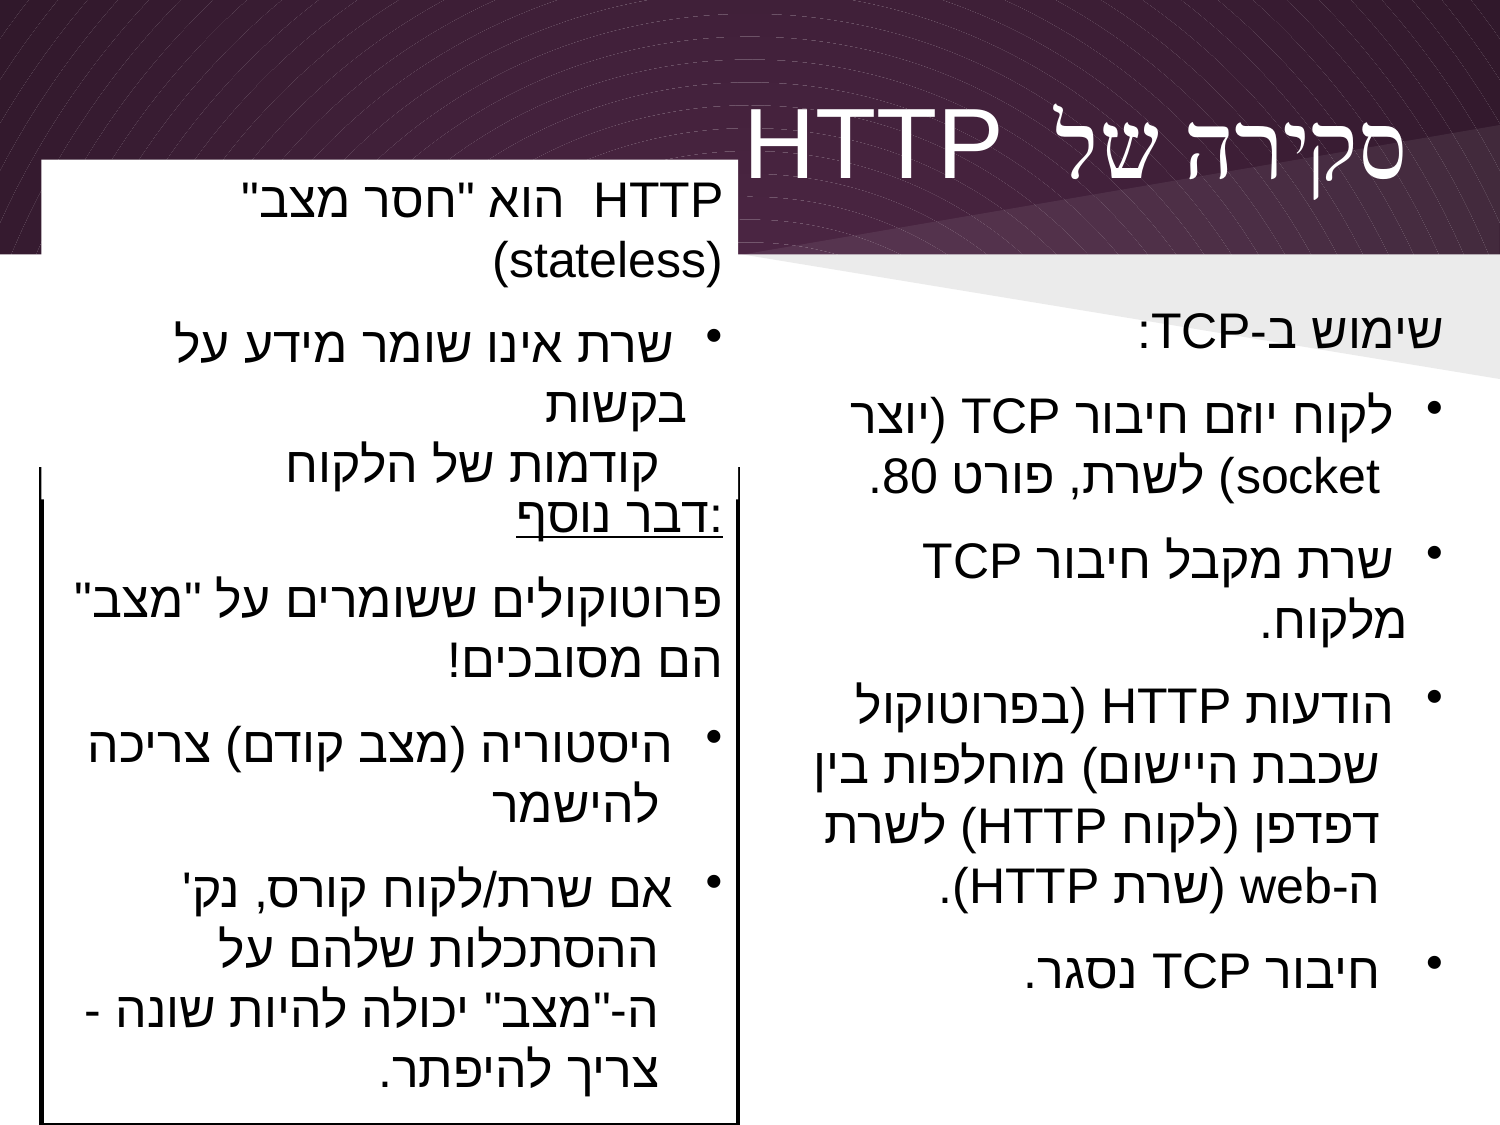

# סקירה של  HTTP
HTTP  הוא "חסר מצב" (stateless)
 שרת אינו שומר מידע על בקשות
  קודמות של הלקוח
שימוש ב-TCP:
 לקוח יוזם חיבור TCP (יוצר
  socket) לשרת, פורט 80.
 שרת מקבל חיבור TCP מלקוח.
 הודעות HTTP (בפרוטוקול
  שכבת היישום) מוחלפות בין
  דפדפן (לקוח HTTP) לשרת
  ה-web (שרת HTTP).
  חיבור TCP נסגר.

דבר נוסף:
פרוטוקולים ששומרים על "מצב" הם מסובכים!
 היסטוריה (מצב קודם) צריכה
  להישמר
 אם שרת/לקוח קורס, נק'
  ההסתכלות שלהם על
  ה-"מצב" יכולה להיות שונה -
  צריך להיפתר.